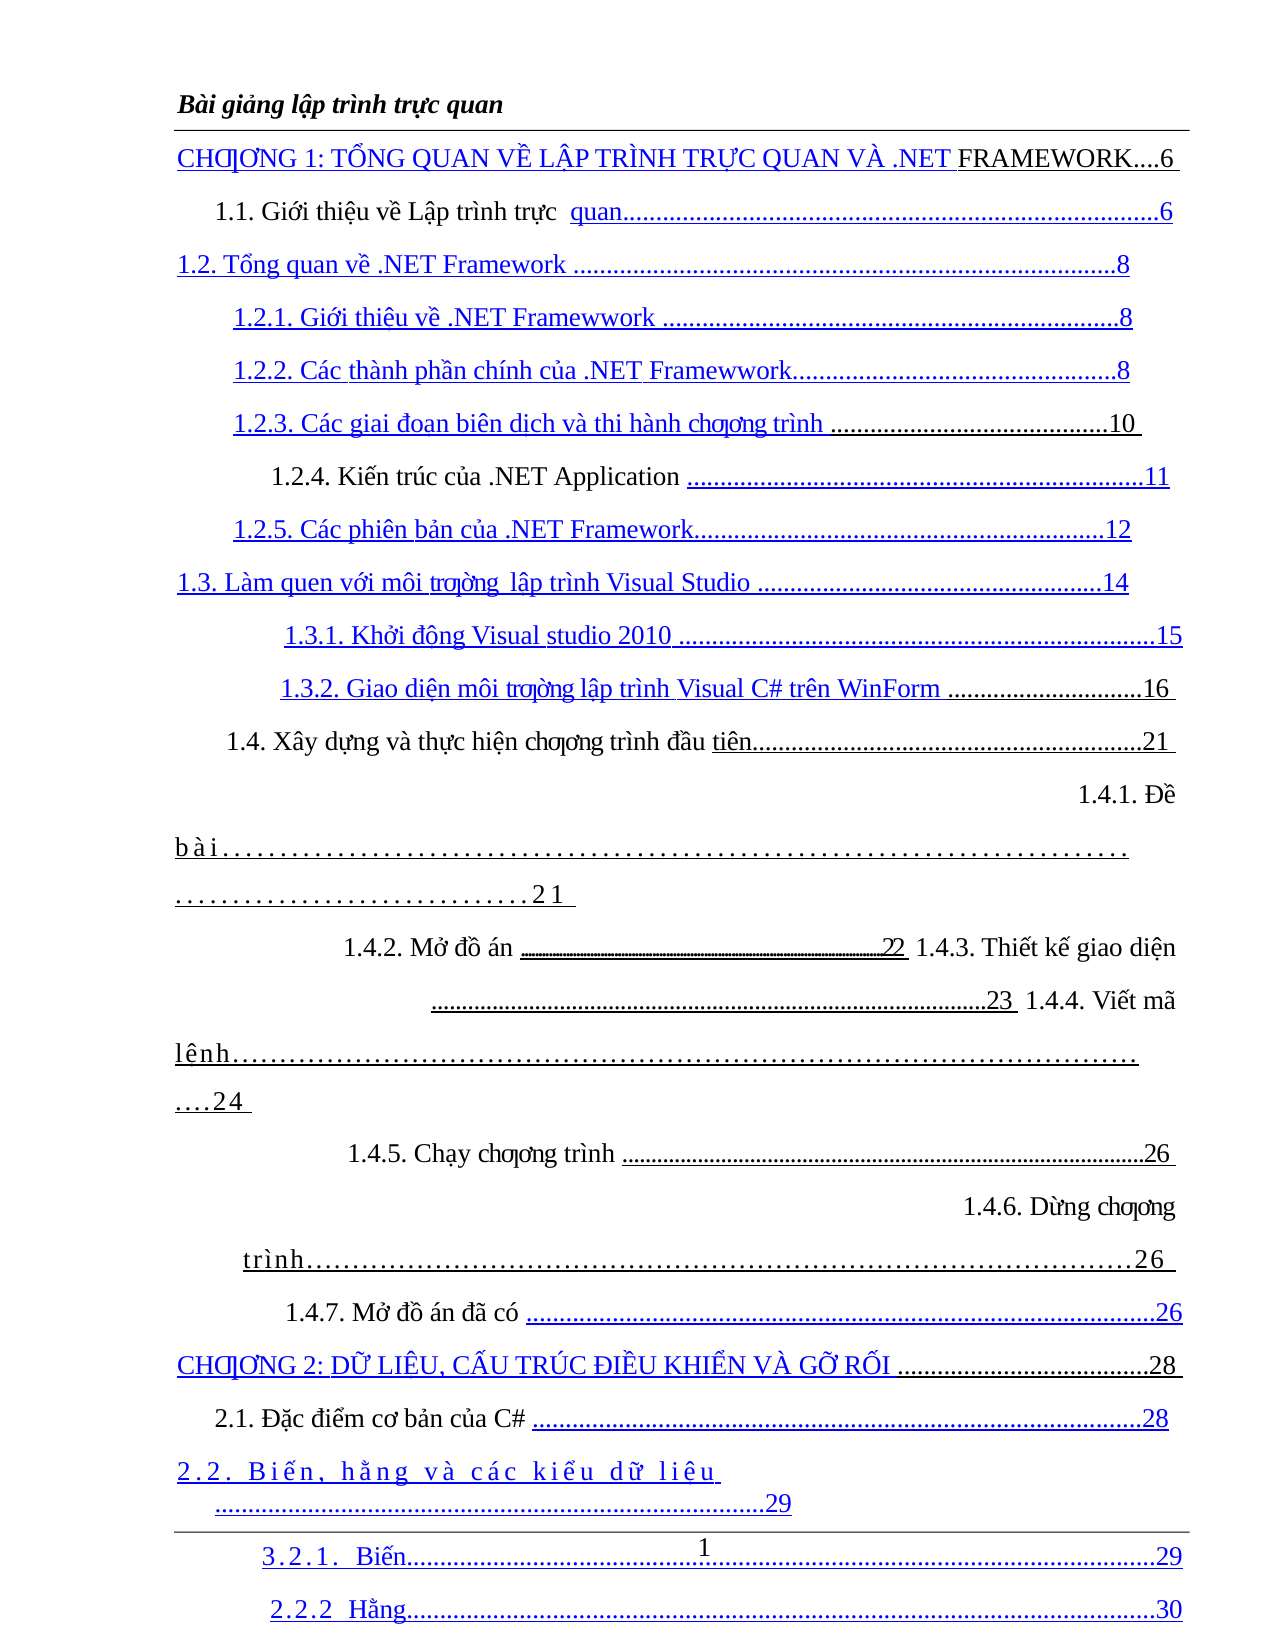

Bài giảng lập trình trực quan
CHƢƠNG 1: TỔNG QUAN VỀ LẬP TRÌNH TRỰC QUAN VÀ .NET FRAMEWORK....6  1.1. Giới thiệu về Lập trình trực  quan.................................................................................6
1.2. Tổng quan về .NET Framework ..................................................................................8
1.2.1. Giới thiệu về .NET Framewwork .....................................................................8
1.2.2. Các thành phần chính của .NET Framewwork.................................................8
1.2.3. Các giai đoạn biên dịch và thi hành chƣơng trình ..........................................10  1.2.4. Kiến trúc của .NET Application .....................................................................11
1.2.5. Các phiên bản của .NET Framework..............................................................12
1.3. Làm quen với môi trƣờng  lập trình Visual Studio .....................................................14
1.3.1. Khởi động Visual studio 2010 ........................................................................15
1.3.2. Giao diện môi trƣờng lập trình Visual C# trên WinForm ..............................16  1.4. Xây dựng và thực hiện chƣơng trình đầu tiên............................................................21  1.4.1. Đề bài..............................................................................................................21  1.4.2. Mở đồ án .........................................................................................................22  1.4.3. Thiết kế giao diện ...........................................................................................23  1.4.4. Viết mã lệnh....................................................................................................24  1.4.5. Chạy chƣơng trình ..........................................................................................26  1.4.6. Dừng chƣơng trình..........................................................................................26  1.4.7. Mở đồ án đã có ...............................................................................................26
CHƢƠNG 2: DỮ LIỆU, CẤU TRÚC ĐIỀU KHIỂN VÀ GỠ RỐI ......................................28  2.1. Đặc điểm cơ bản của C# ............................................................................................28
2.2. Biến, hằng và các kiểu dữ liệu ...................................................................................29
3.2.1.  Biến.................................................................................................................29
2.2.2  Hằng.................................................................................................................30
2.2.3. Các kiểu dữ liệu ..............................................................................................30
2.2.4. Chuyển đổi giữa các kiểu dữ liệu ...................................................................37
1